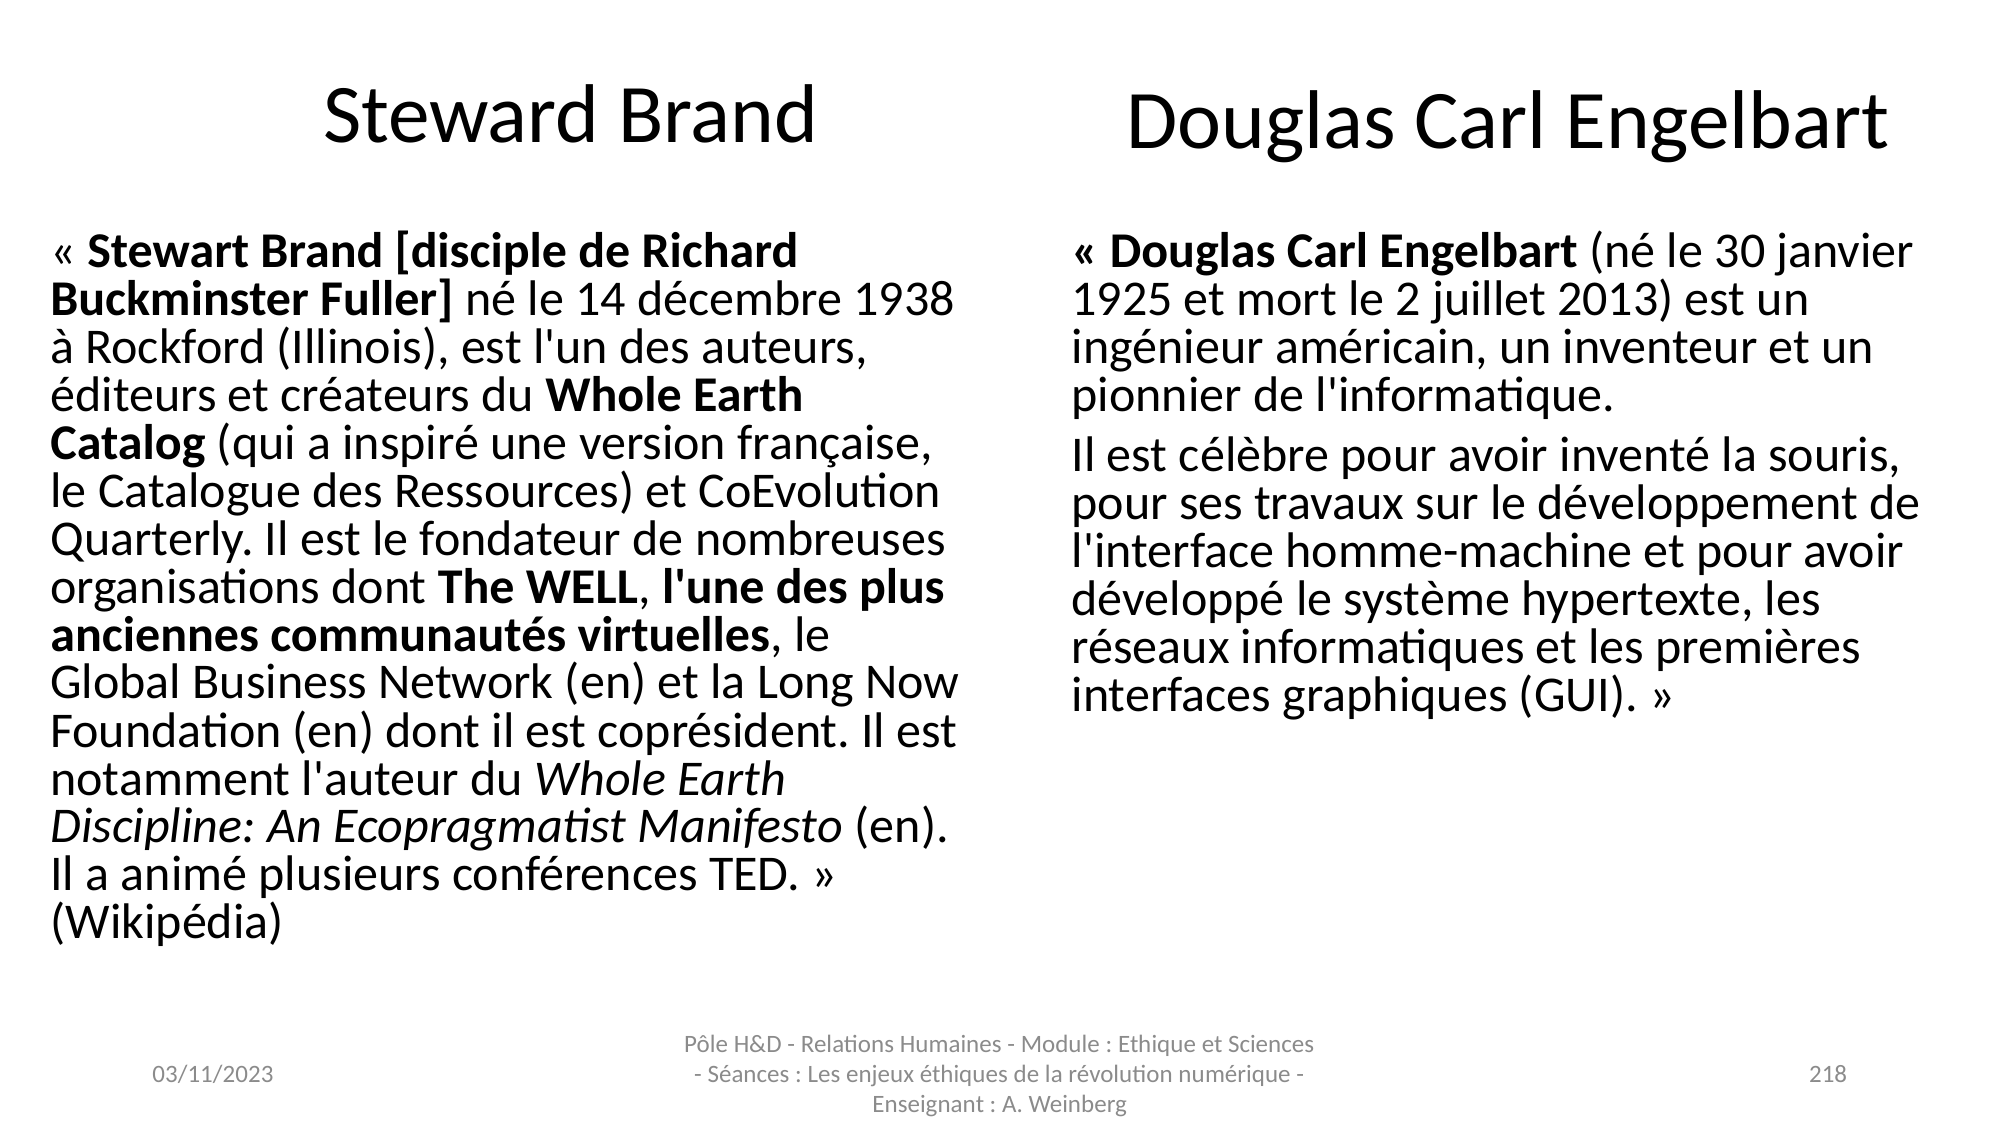

# Douglas Carl Engelbart
Steward Brand
« Stewart Brand [disciple de Richard Buckminster Fuller] né le 14 décembre 1938 à Rockford (Illinois), est l'un des auteurs, éditeurs et créateurs du Whole Earth Catalog (qui a inspiré une version française, le Catalogue des Ressources) et CoEvolution Quarterly. Il est le fondateur de nombreuses organisations dont The WELL, l'une des plus anciennes communautés virtuelles, le Global Business Network (en) et la Long Now Foundation (en) dont il est coprésident. Il est notamment l'auteur du Whole Earth Discipline: An Ecopragmatist Manifesto (en). Il a animé plusieurs conférences TED. » (Wikipédia)
« Douglas Carl Engelbart (né le 30 janvier 1925 et mort le 2 juillet 2013) est un ingénieur américain, un inventeur et un pionnier de l'informatique.
Il est célèbre pour avoir inventé la souris, pour ses travaux sur le développement de l'interface homme-machine et pour avoir développé le système hypertexte, les réseaux informatiques et les premières interfaces graphiques (GUI). »
03/11/2023
Pôle H&D - Relations Humaines - Module : Ethique et Sciences - Séances : Les enjeux éthiques de la révolution numérique - Enseignant : A. Weinberg
218